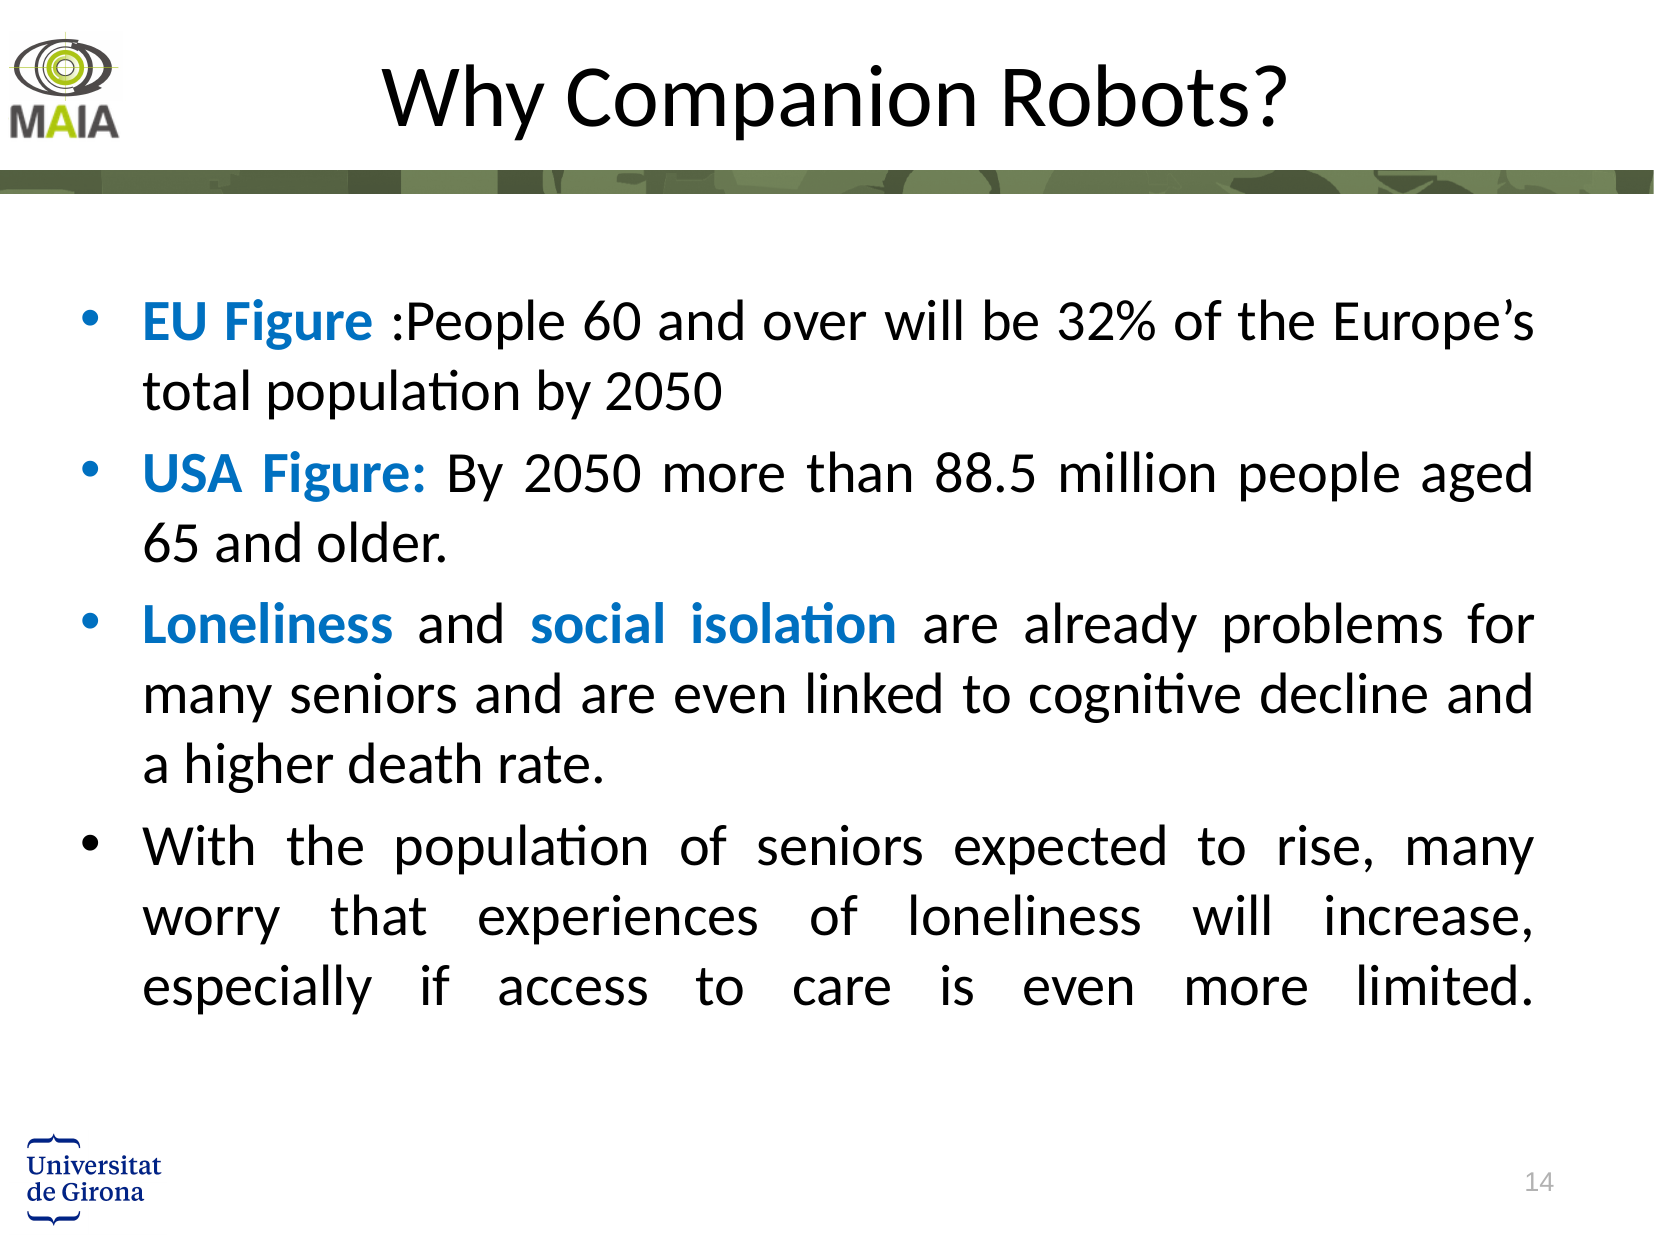

# Why Companion Robots?
EU Figure :People 60 and over will be 32% of the Europe’s total population by 2050
USA Figure: By 2050 more than 88.5 million people aged 65 and older.
Loneliness and social isolation are already problems for many seniors and are even linked to cognitive decline and a higher death rate.
With the population of seniors expected to rise, many worry that experiences of loneliness will increase, especially if access to care is even more limited.
14